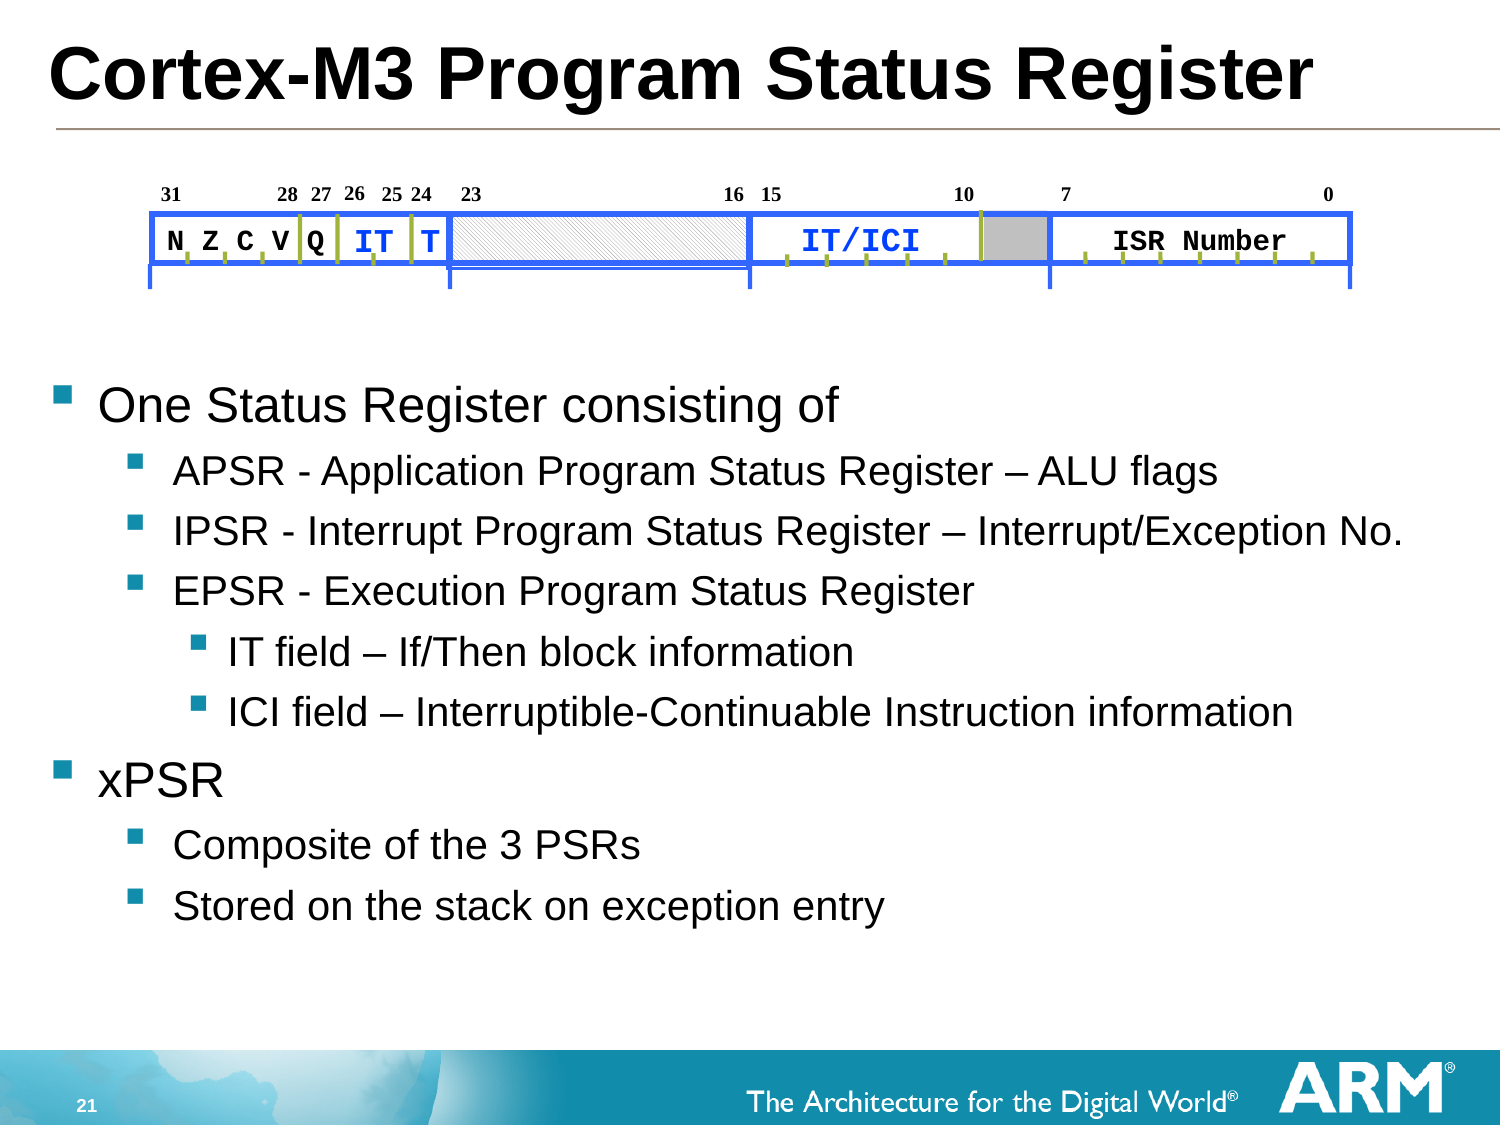

Cortex-M3 Program Status Register

One Status Register consisting of
APSR - Application Program Status Register – ALU flags
IPSR - Interrupt Program Status Register – Interrupt/Exception No.
EPSR - Execution Program Status Register
IT field – If/Then block information
ICI field – Interruptible-Continuable Instruction information
xPSR
Composite of the 3 PSRs
Stored on the stack on exception entry
26
10
31
28
27
25
24
23
16
15
7
0

IT/ICI
ISR Number

IT
T

N Z C V Q